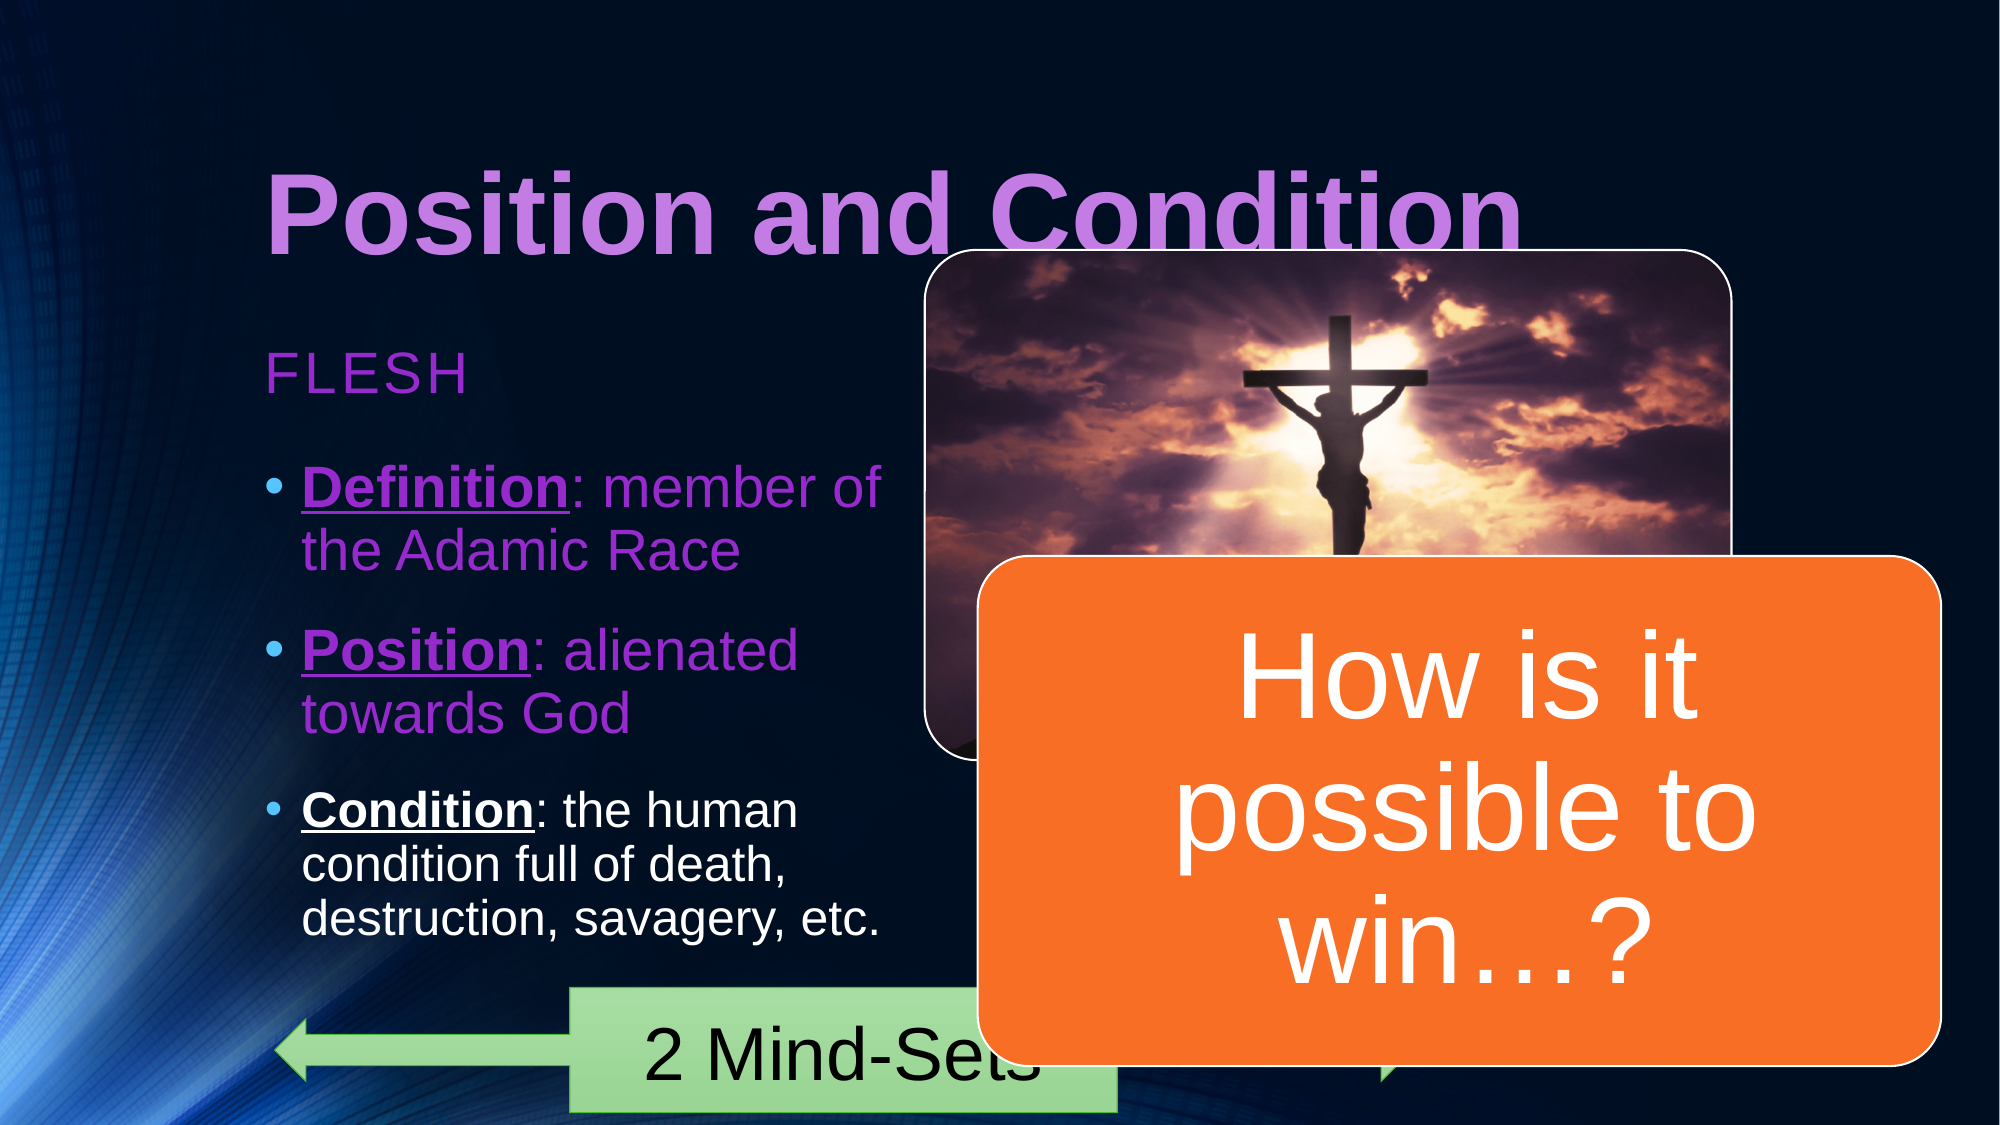

# Position and Condition
How is it possible to win…?
Flesh
Spiritual
Definition: member of the Adamic Race
Position: alienated towards God
Condition: the human condition full of death, destruction, savagery, etc.
Definition: member of the “Second Adamic” race
Position: indwelt by God, belonging to God.
Condition: the super-human condition full of eternal life & peace
2 Mind-Sets